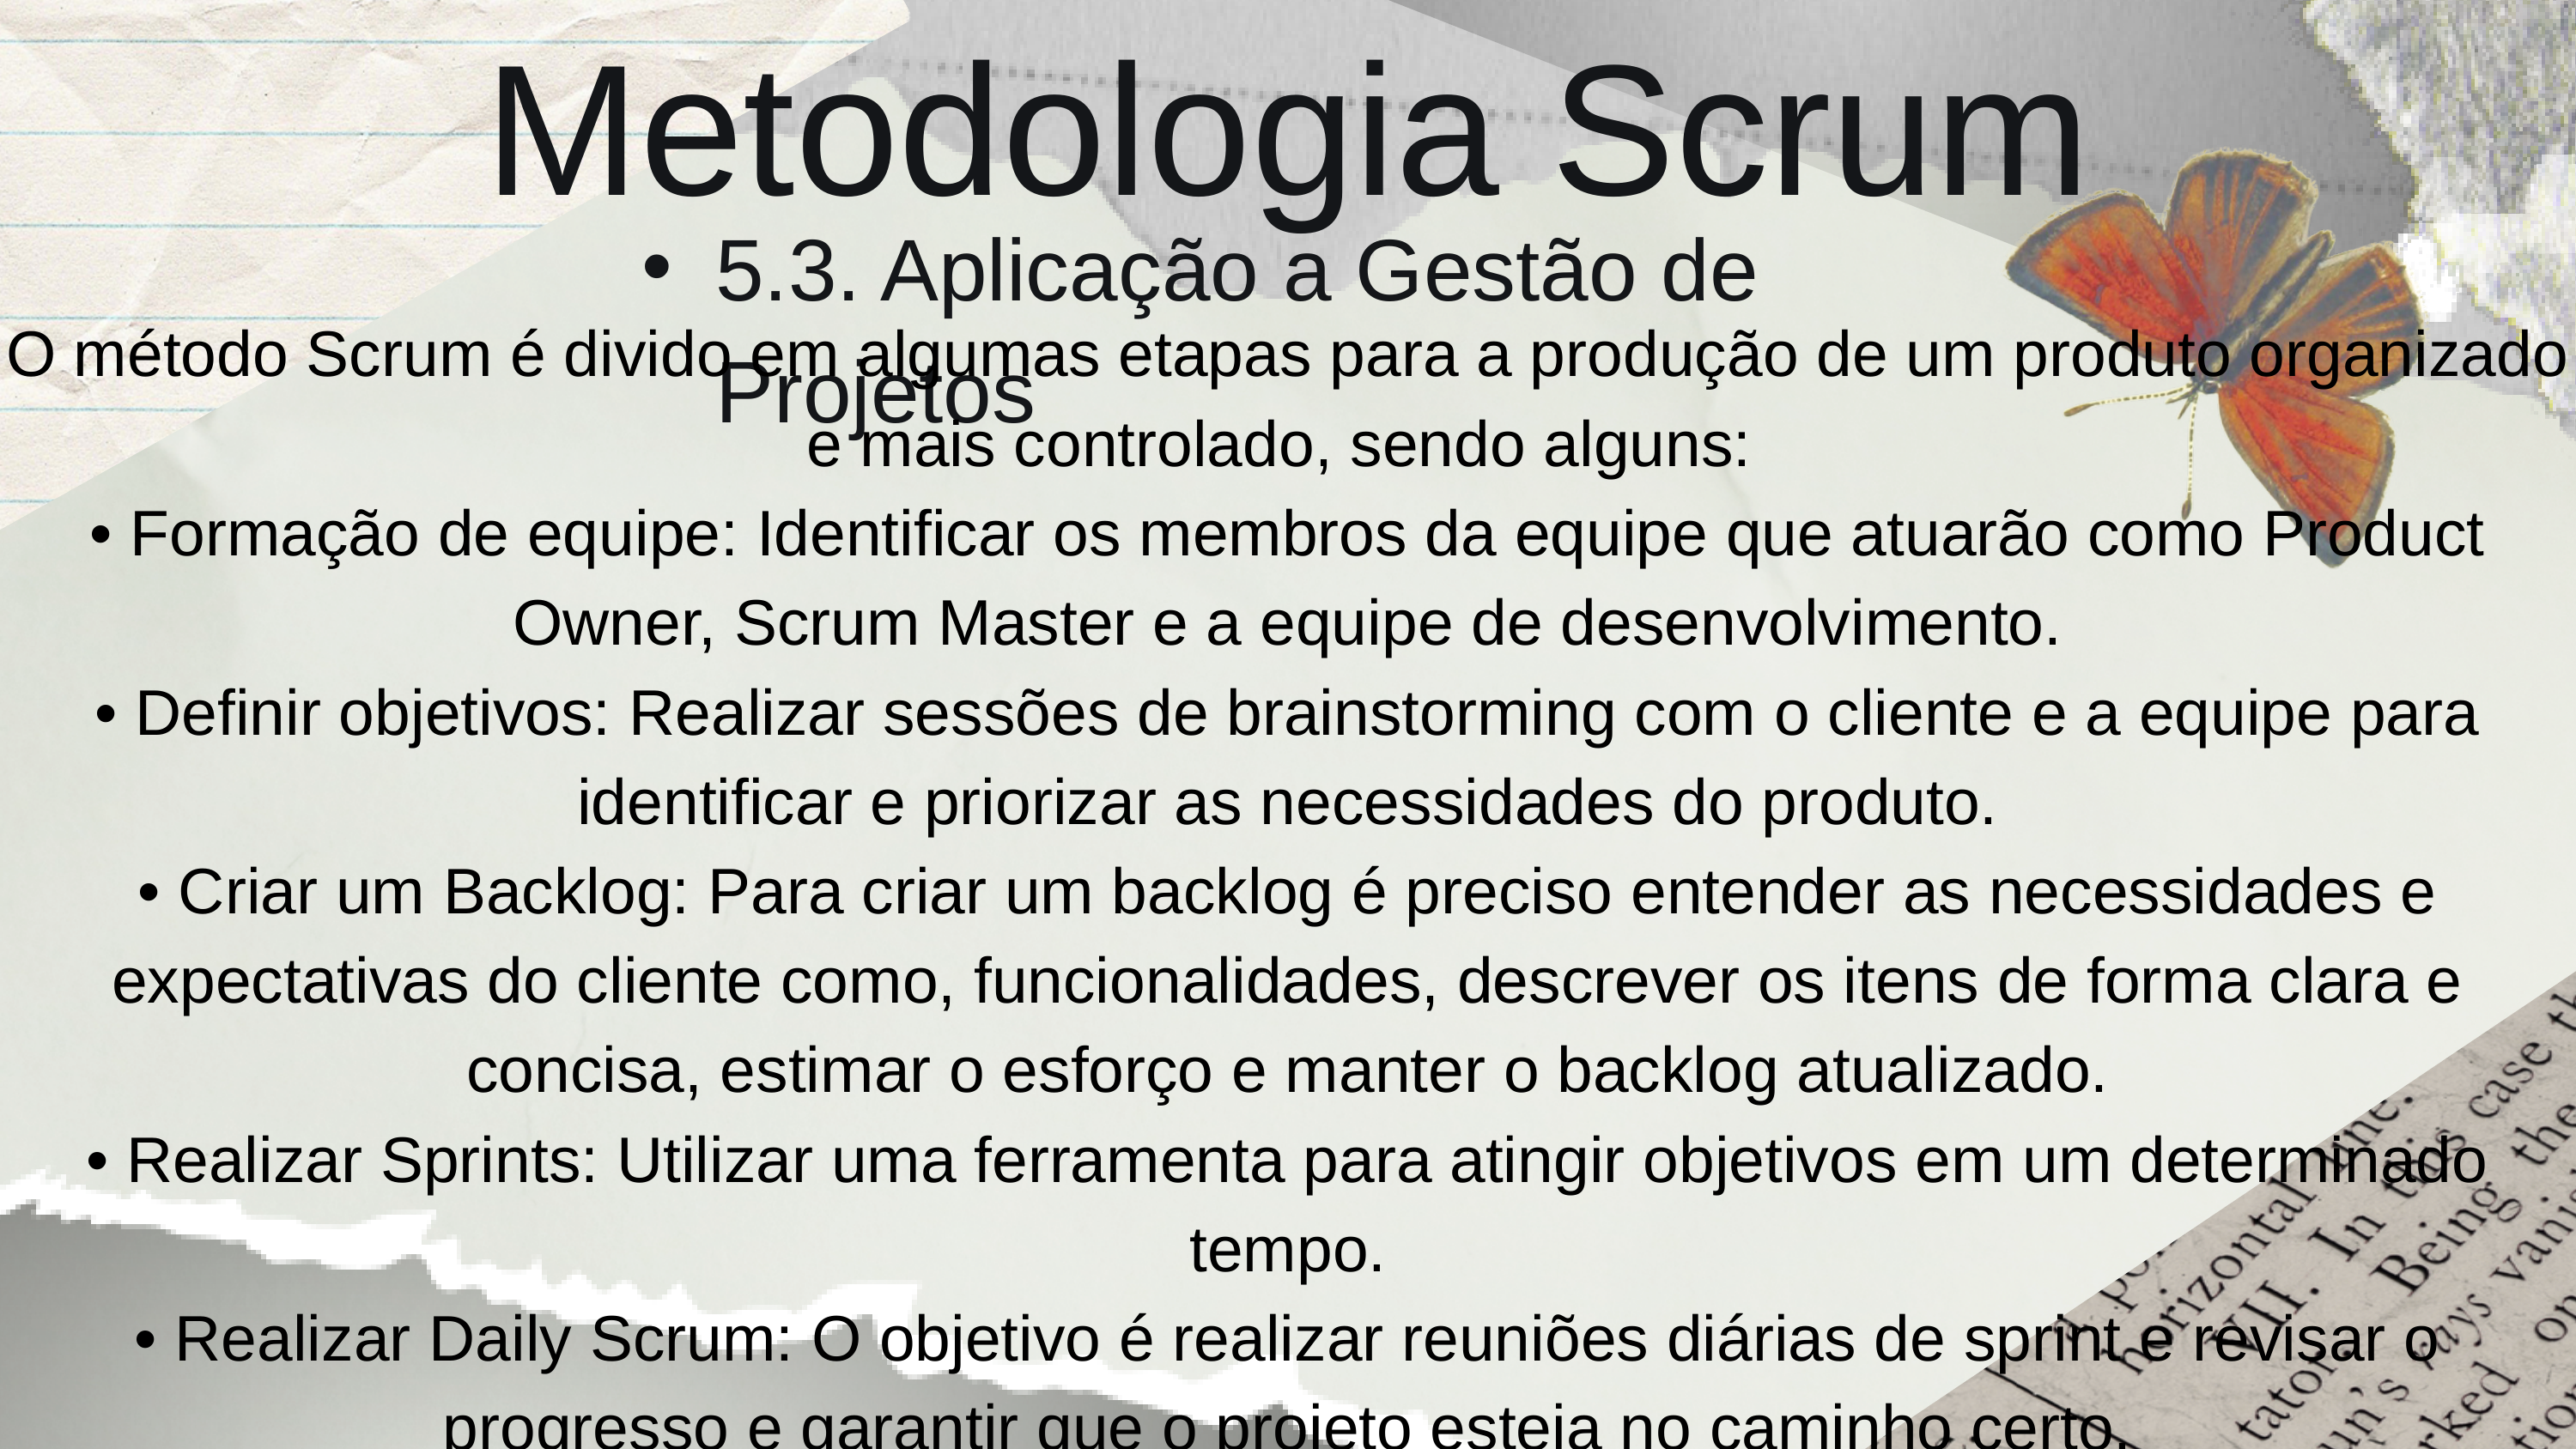

Metodologia Scrum

5.3. Aplicação a Gestão de Projetos
O método Scrum é divido em algumas etapas para a produção de um produto organizado e mais controlado, sendo alguns:
• Formação de equipe: Identificar os membros da equipe que atuarão como Product Owner, Scrum Master e a equipe de desenvolvimento.
• Definir objetivos: Realizar sessões de brainstorming com o cliente e a equipe para identificar e priorizar as necessidades do produto.
• Criar um Backlog: Para criar um backlog é preciso entender as necessidades e expectativas do cliente como, funcionalidades, descrever os itens de forma clara e concisa, estimar o esforço e manter o backlog atualizado.
• Realizar Sprints: Utilizar uma ferramenta para atingir objetivos em um determinado tempo.
• Realizar Daily Scrum: O objetivo é realizar reuniões diárias de sprint e revisar o progresso e garantir que o projeto esteja no caminho certo.
• Realizar revisões e retrospectivas: Realizar uma revisão da sprint, identificando os pontos positivos e oportunidades de melhoria.